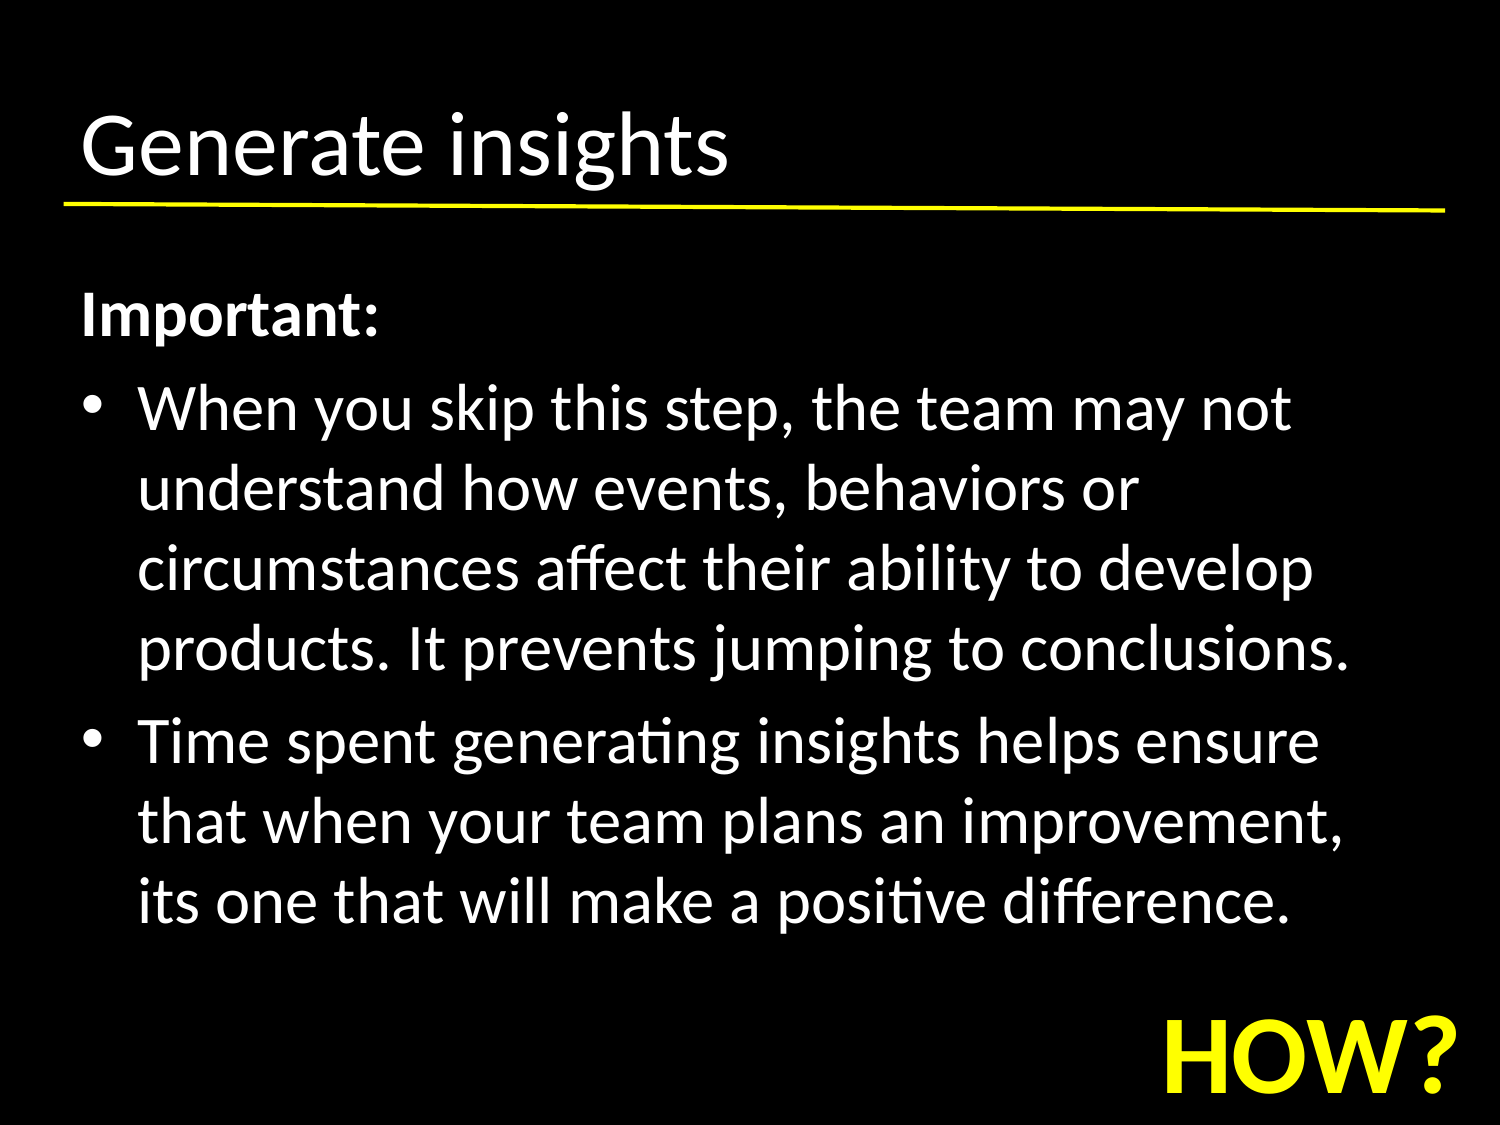

# Generate insights
Important:
When you skip this step, the team may not understand how events, behaviors or circumstances affect their ability to develop products. It prevents jumping to conclusions.
Time spent generating insights helps ensure that when your team plans an improvement, its one that will make a positive difference.
HOW?